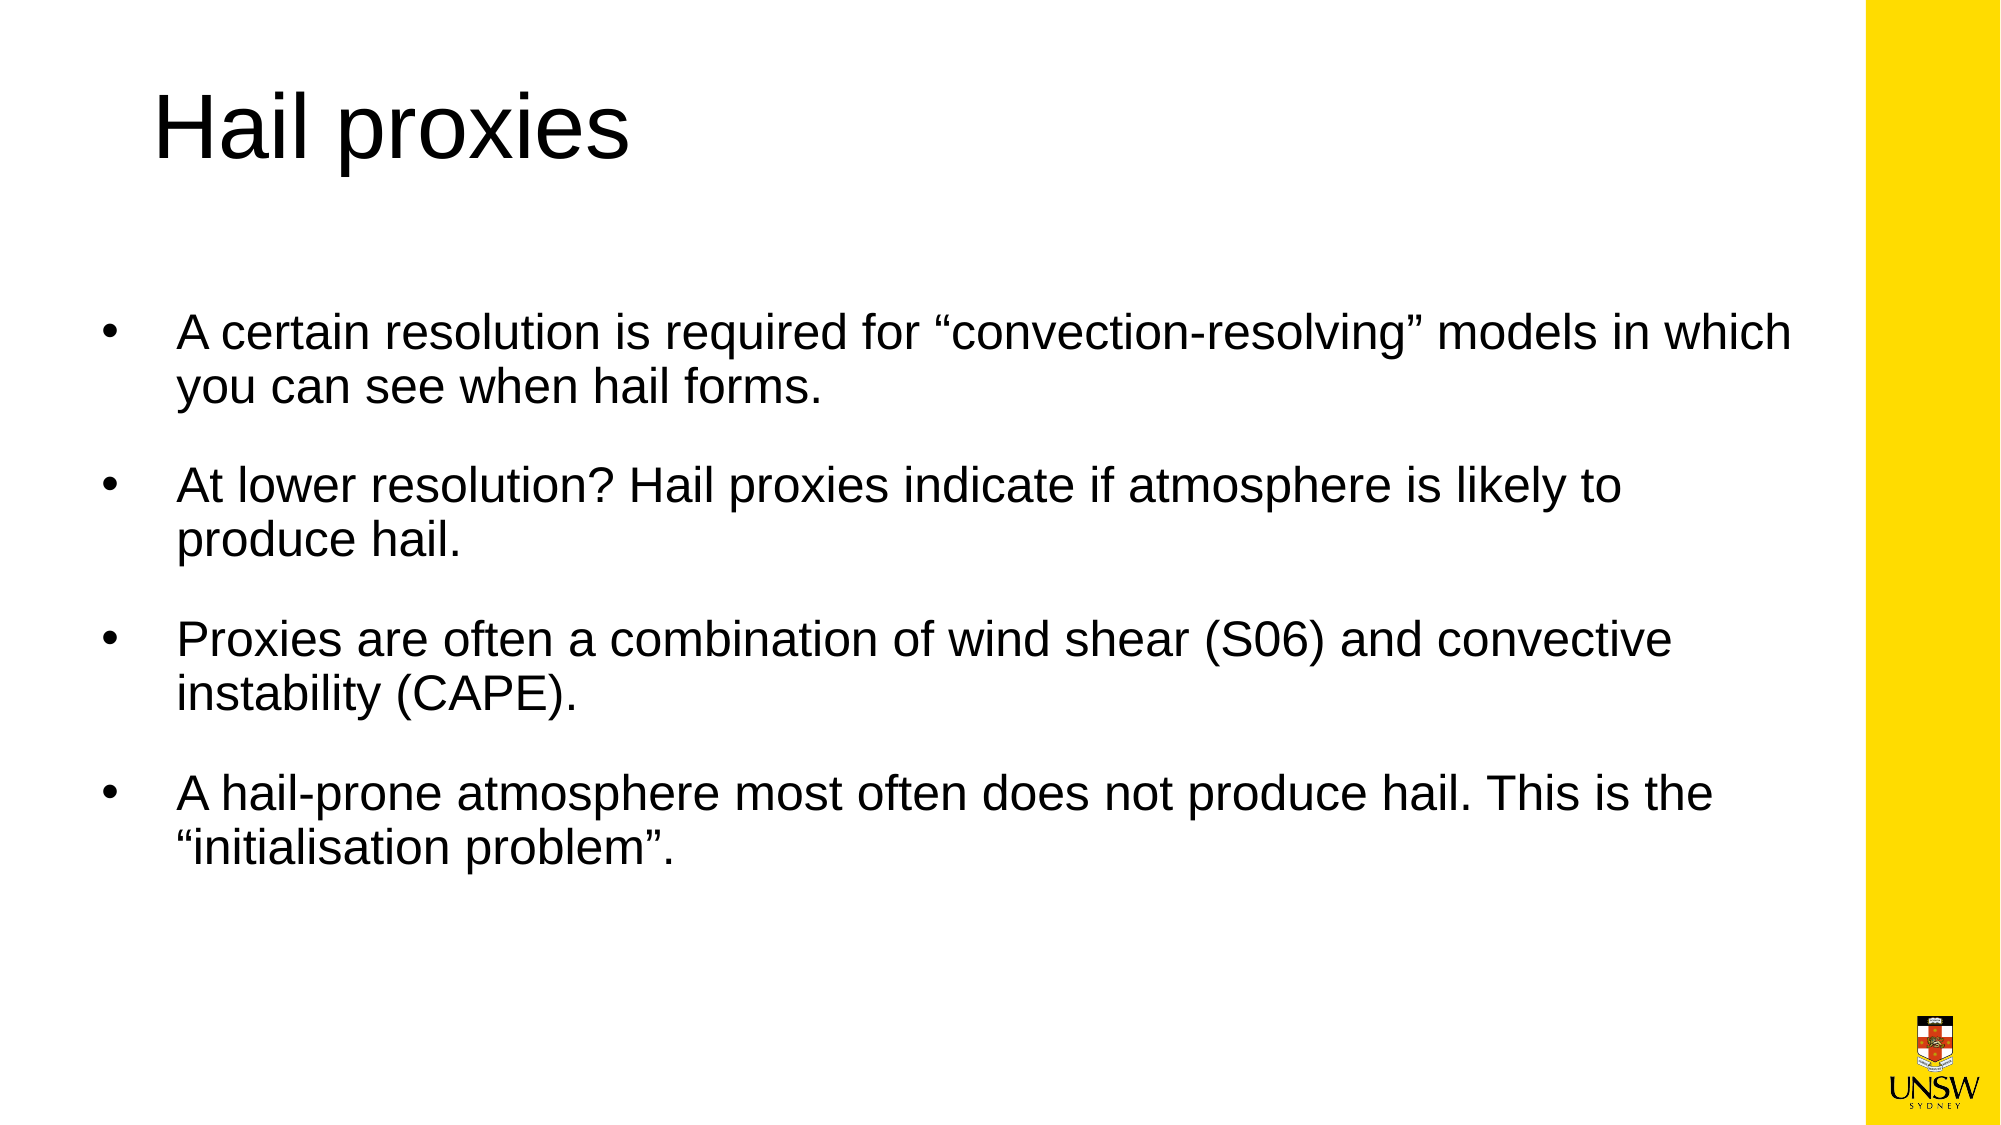

# Hail proxies
A certain resolution is required for “convection-resolving” models in which you can see when hail forms.
At lower resolution? Hail proxies indicate if atmosphere is likely to produce hail.
Proxies are often a combination of wind shear (S06) and convective instability (CAPE).
A hail-prone atmosphere most often does not produce hail. This is the “initialisation problem”.